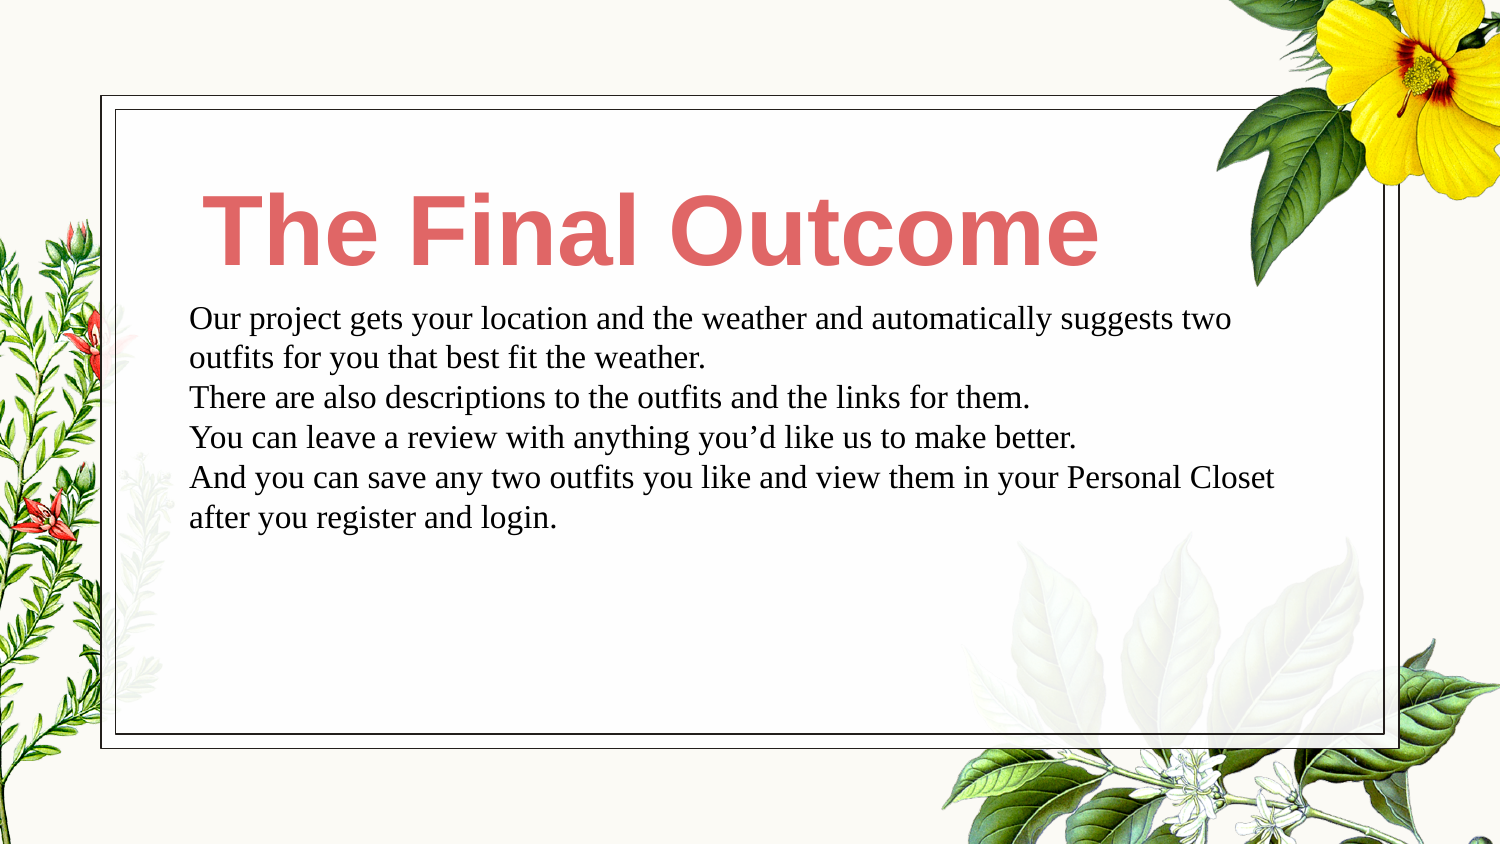

# The Final Outcome
Our project gets your location and the weather and automatically suggests two outfits for you that best fit the weather.
There are also descriptions to the outfits and the links for them.
You can leave a review with anything you’d like us to make better.
And you can save any two outfits you like and view them in your Personal Closet after you register and login.